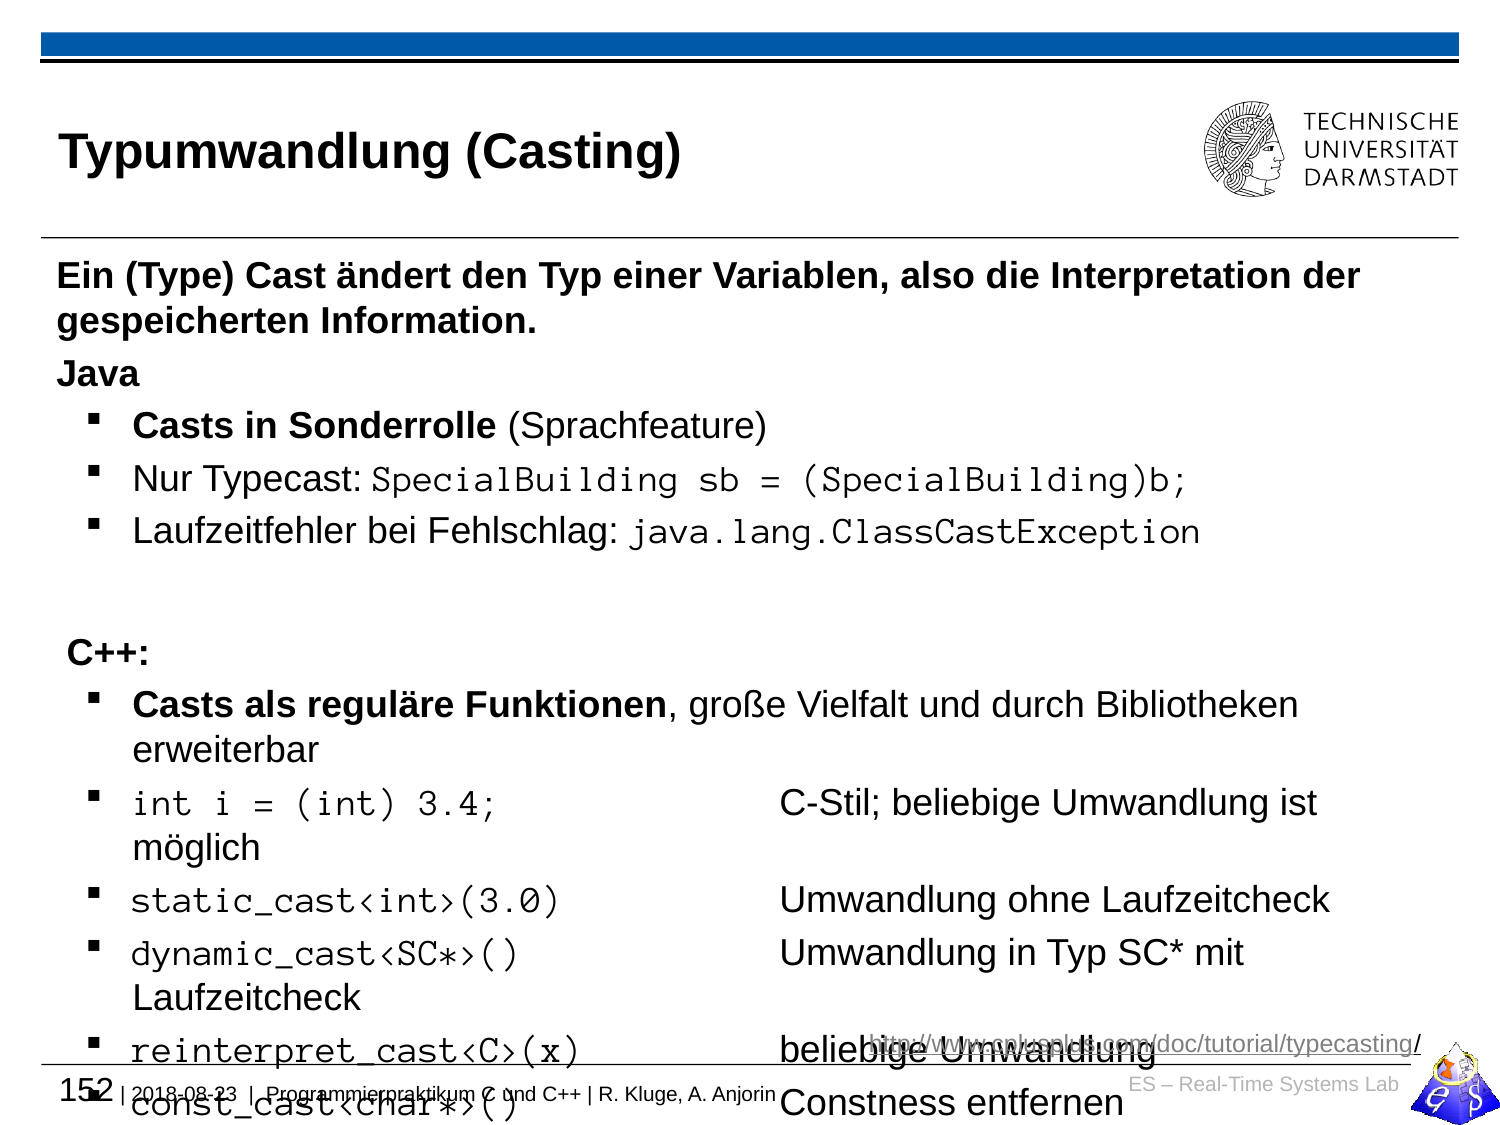

# Typumwandlung (Casting)
Ein (Type) Cast ändert den Typ einer Variablen, also die Interpretation der gespeicherten Information.
Java
Casts in Sonderrolle (Sprachfeature)
Nur Typecast: SpecialBuilding sb = (SpecialBuilding)b;
Laufzeitfehler bei Fehlschlag: java.lang.ClassCastException

 C++:
Casts als reguläre Funktionen, große Vielfalt und durch Bibliotheken erweiterbar
int i = (int) 3.4; 	C-Stil; beliebige Umwandlung ist möglich
static_cast<int>(3.0) 	Umwandlung ohne Laufzeitcheck
dynamic_cast<SC*>() 	Umwandlung in Typ SC* mit Laufzeitcheck
reinterpret_cast<C>(x)	beliebige Umwandlung
const_cast<char*>() 	Constness entfernen

http://www.cplusplus.com/doc/tutorial/typecasting/